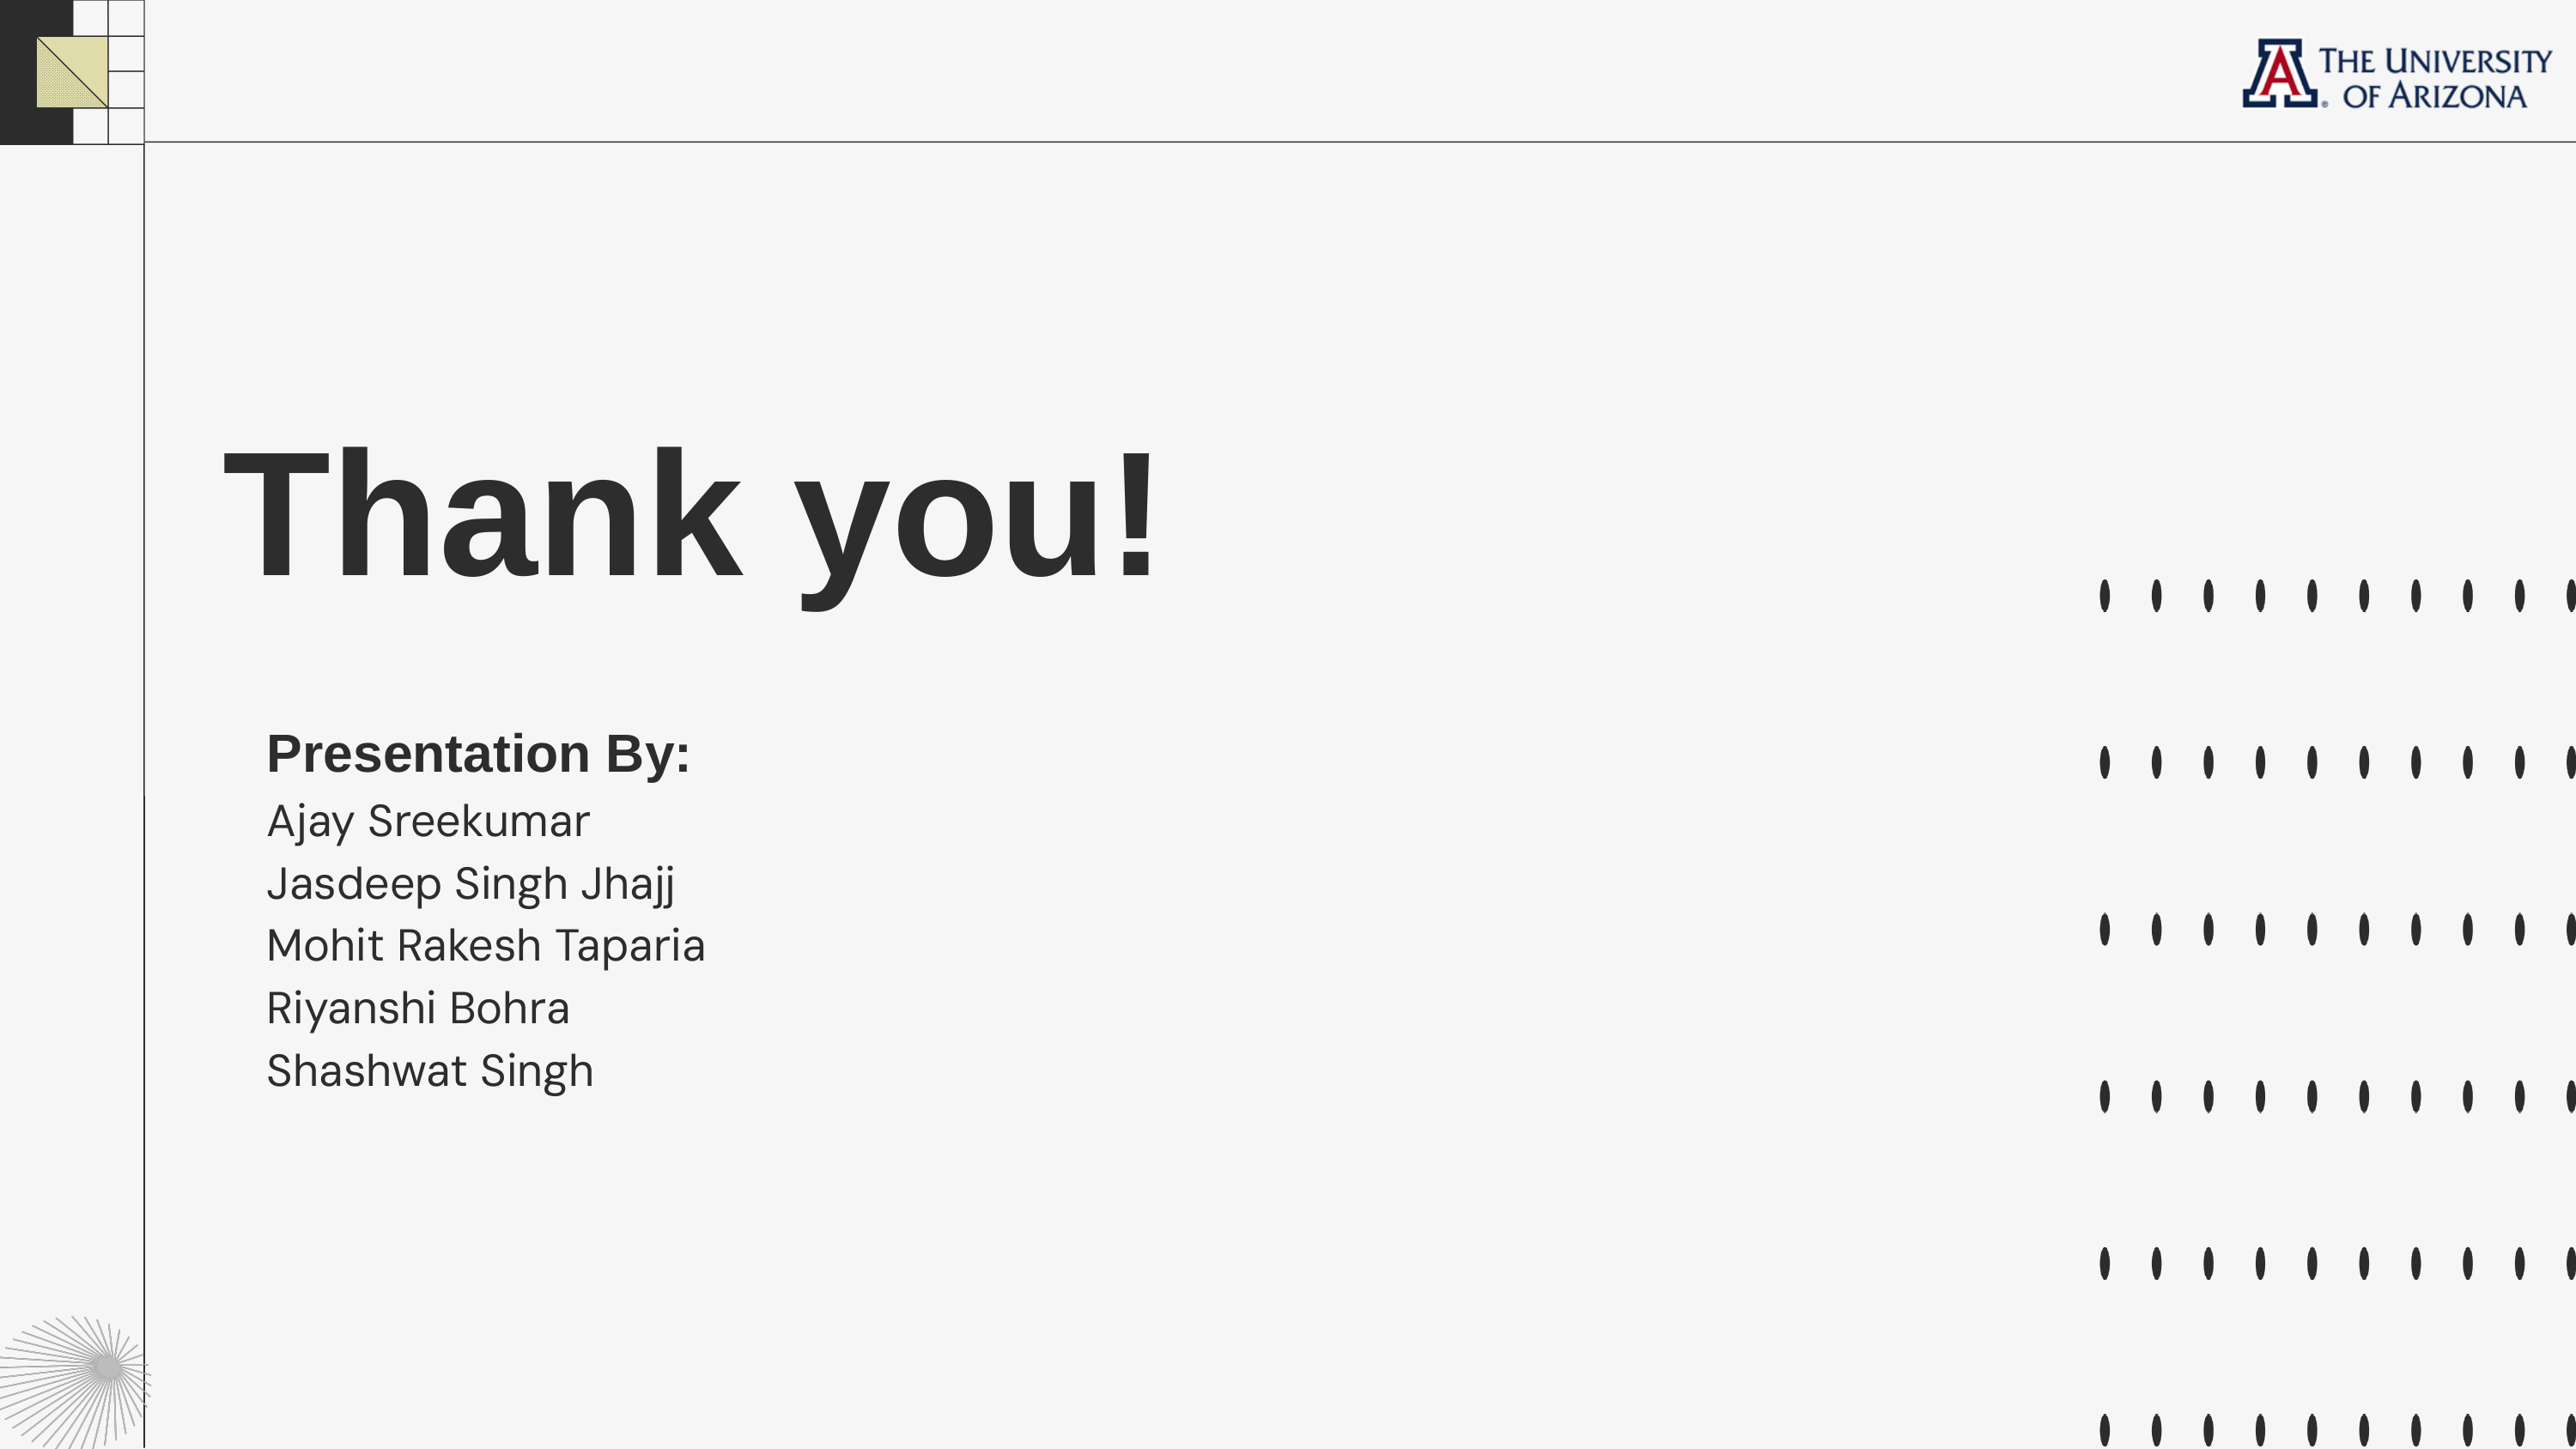

Thank you!
Presentation By:
Ajay Sreekumar
Jasdeep Singh Jhajj
Mohit Rakesh Taparia
Riyanshi Bohra
Shashwat Singh